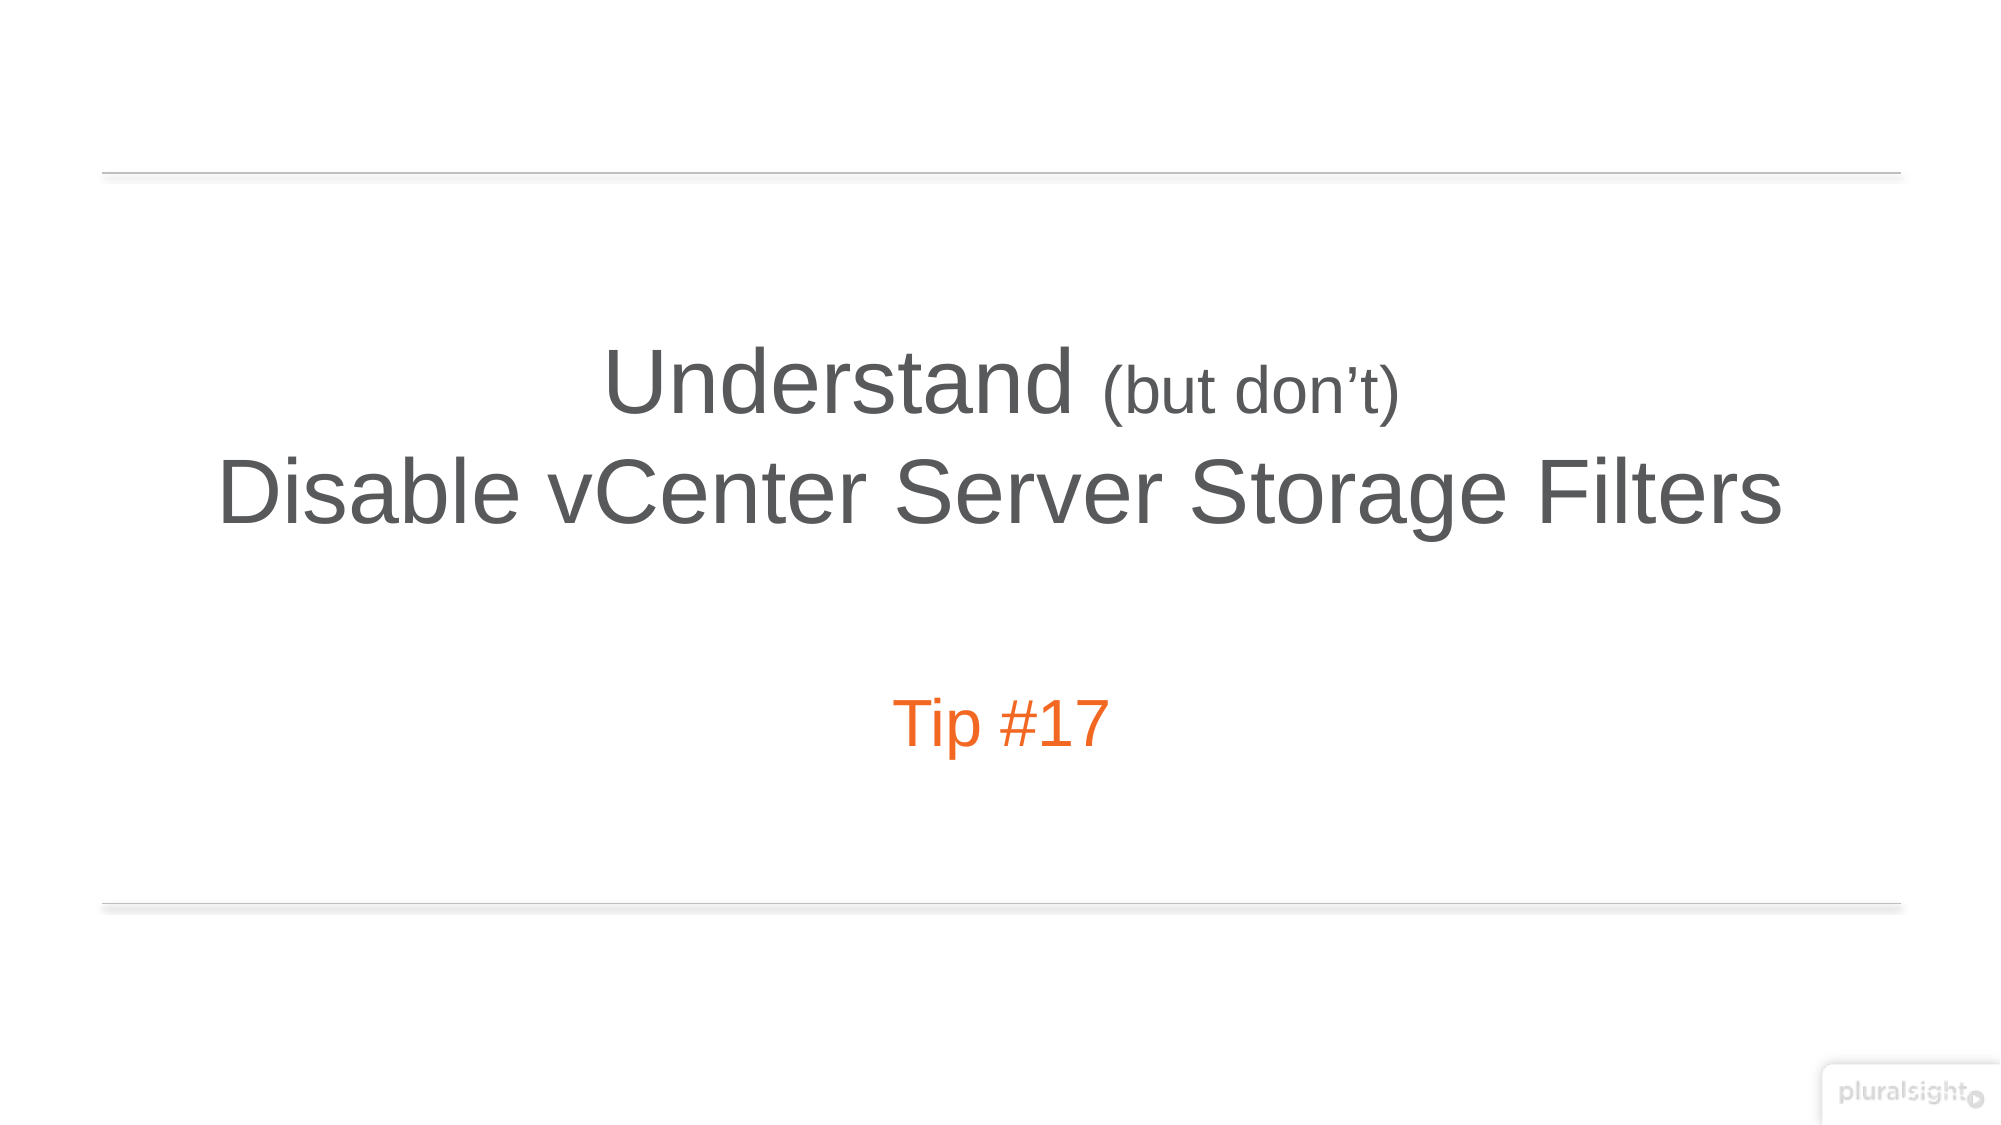

Understand (but don’t)
Disable vCenter Server Storage Filters

Tip #17